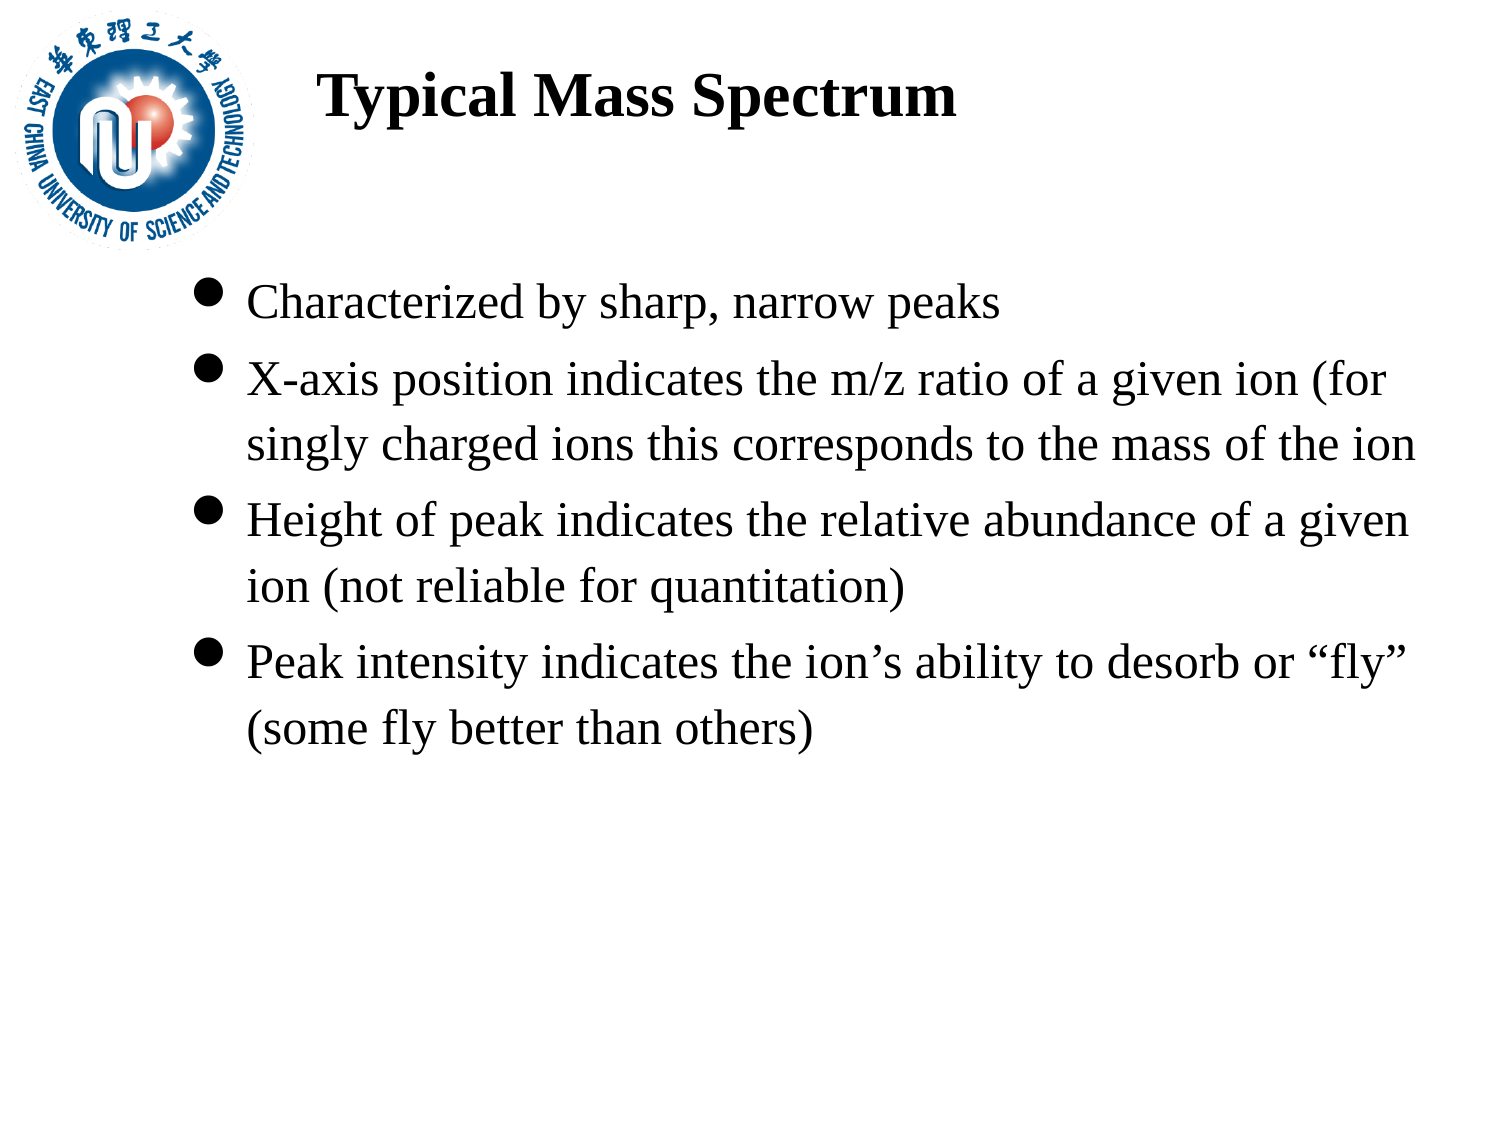

# Typical Mass Spectrum
Characterized by sharp, narrow peaks
X-axis position indicates the m/z ratio of a given ion (for singly charged ions this corresponds to the mass of the ion
Height of peak indicates the relative abundance of a given ion (not reliable for quantitation)
Peak intensity indicates the ion’s ability to desorb or “fly” (some fly better than others)